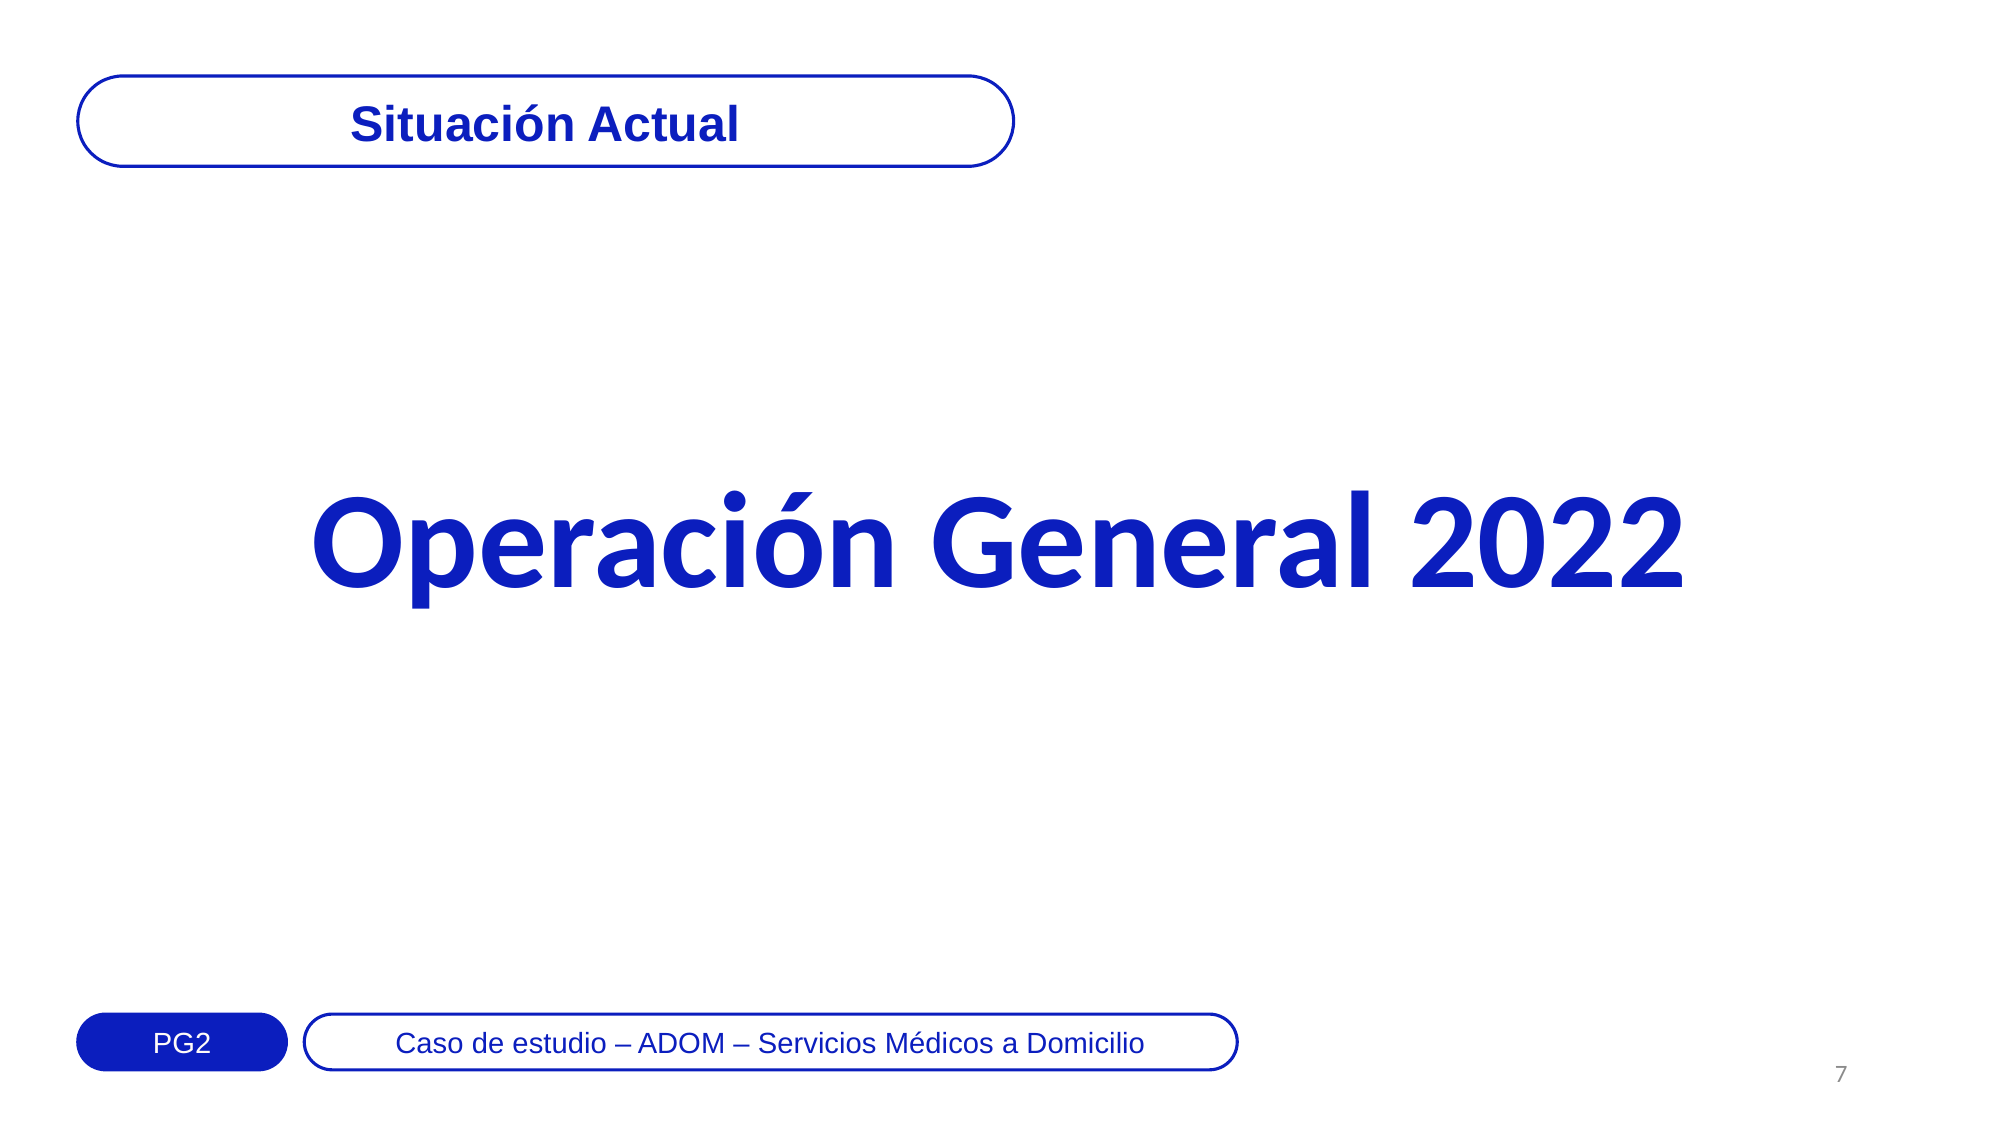

Situación Actual
Operación General 2022

PG2
Caso de estudio – ADOM – Servicios Médicos a Domicilio
7